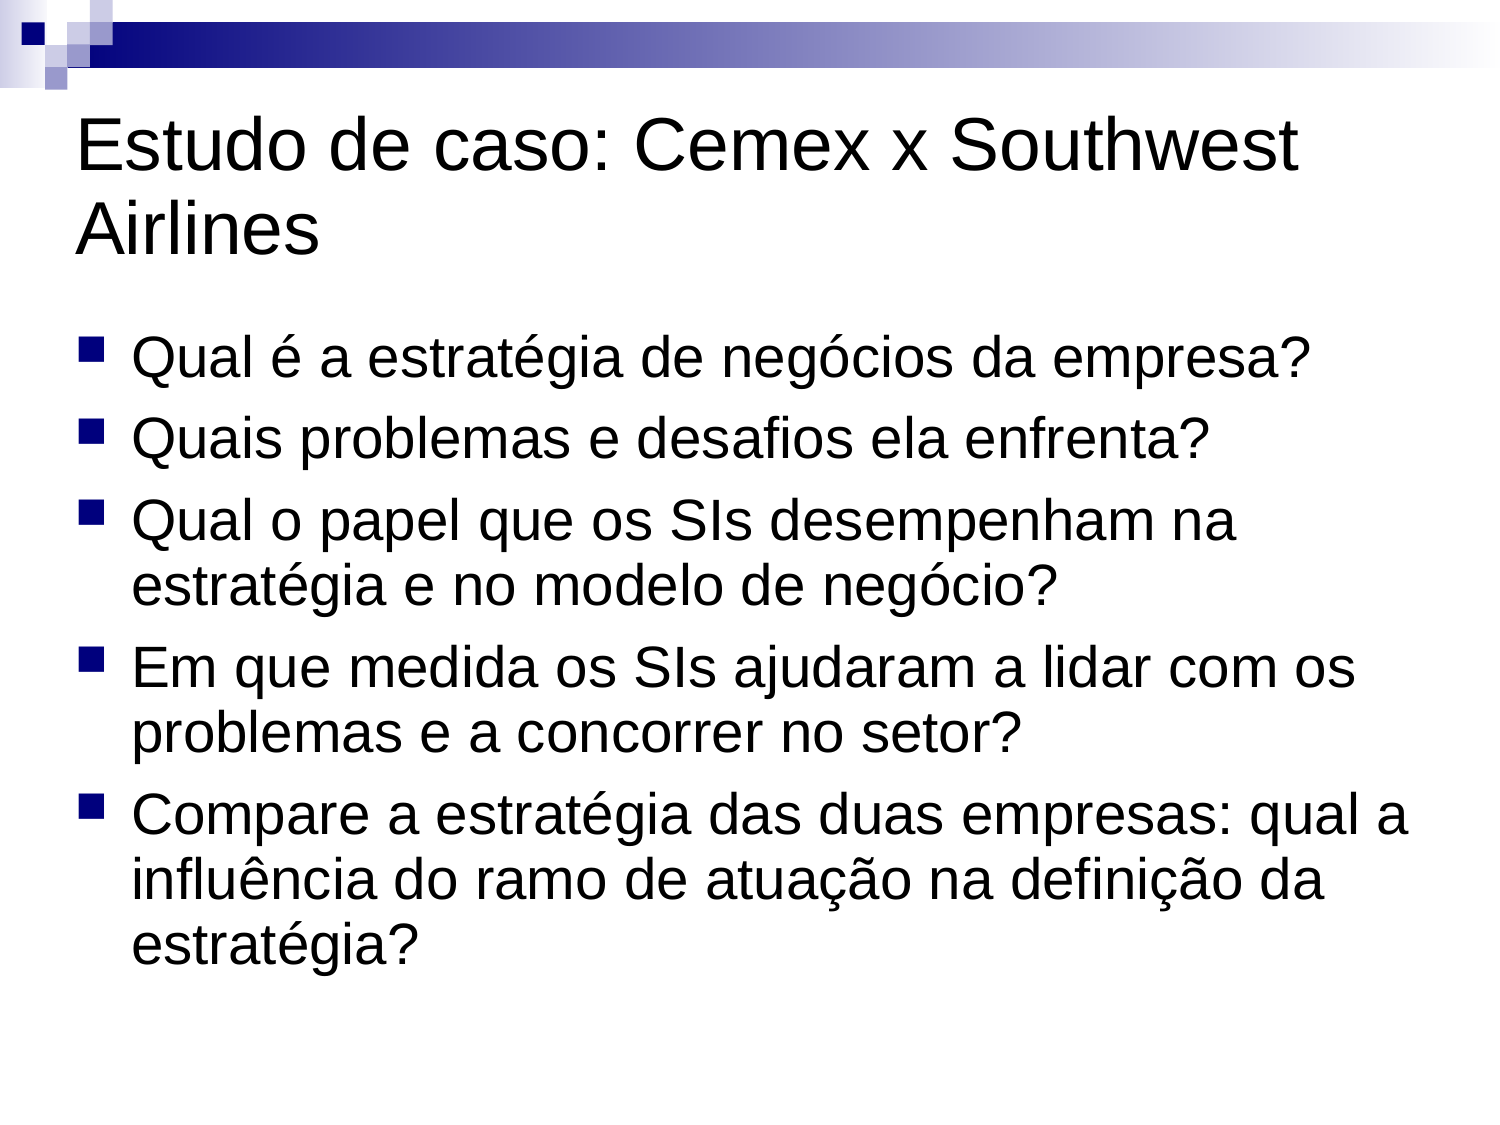

Estudo de caso: Cemex x Southwest Airlines
Qual é a estratégia de negócios da empresa?
Quais problemas e desafios ela enfrenta?
Qual o papel que os SIs desempenham na estratégia e no modelo de negócio?
Em que medida os SIs ajudaram a lidar com os problemas e a concorrer no setor?
Compare a estratégia das duas empresas: qual a influência do ramo de atuação na definição da estratégia?